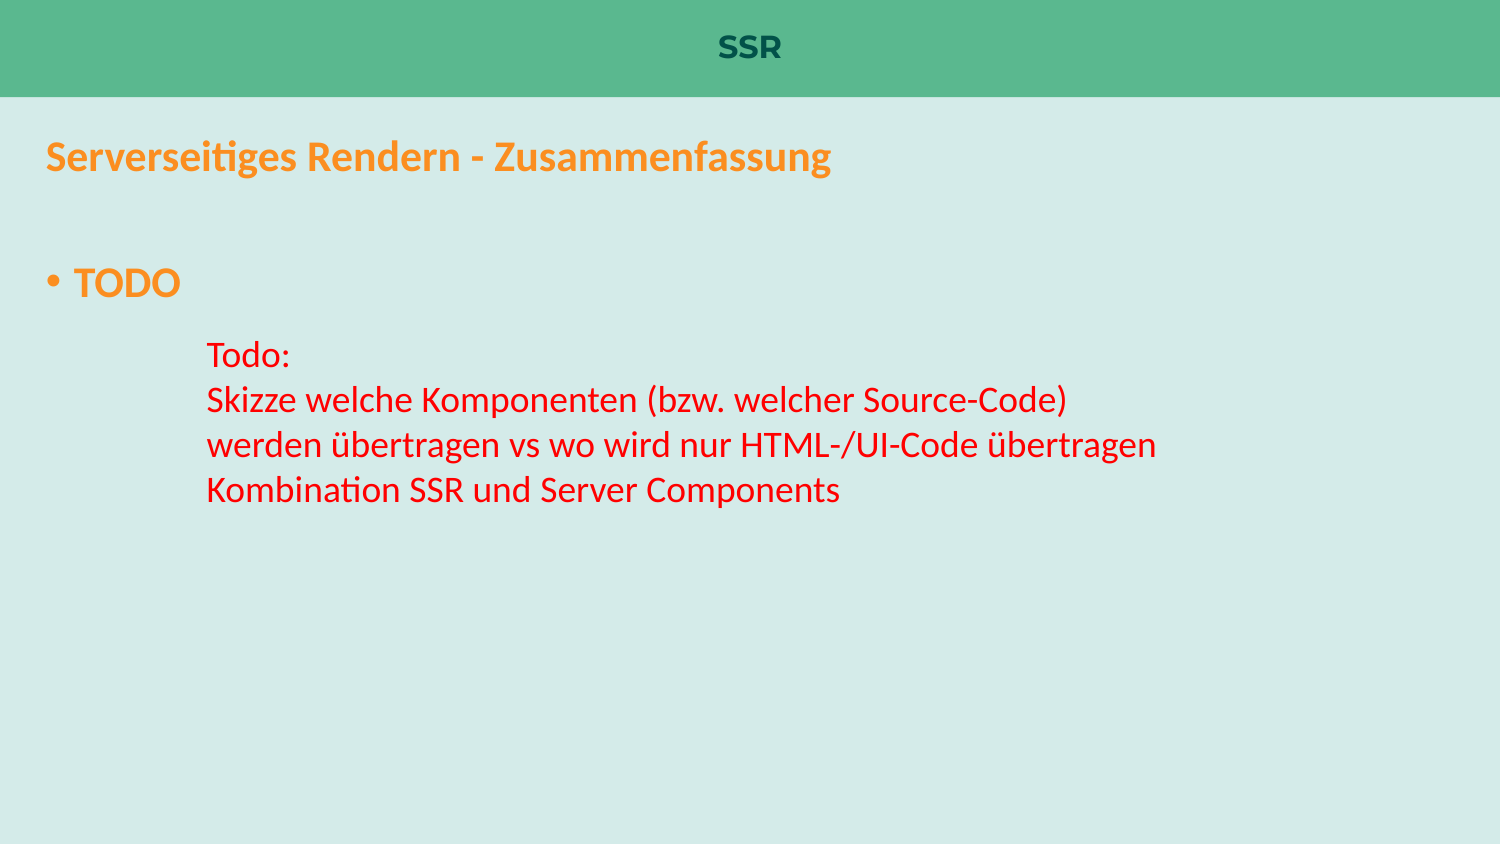

# SSR
Serverseitiges Rendern - Zusammenfassung

TODO
Todo:
Skizze welche Komponenten (bzw. welcher Source-Code) werden übertragen vs wo wird nur HTML-/UI-Code übertragen
Kombination SSR und Server Components